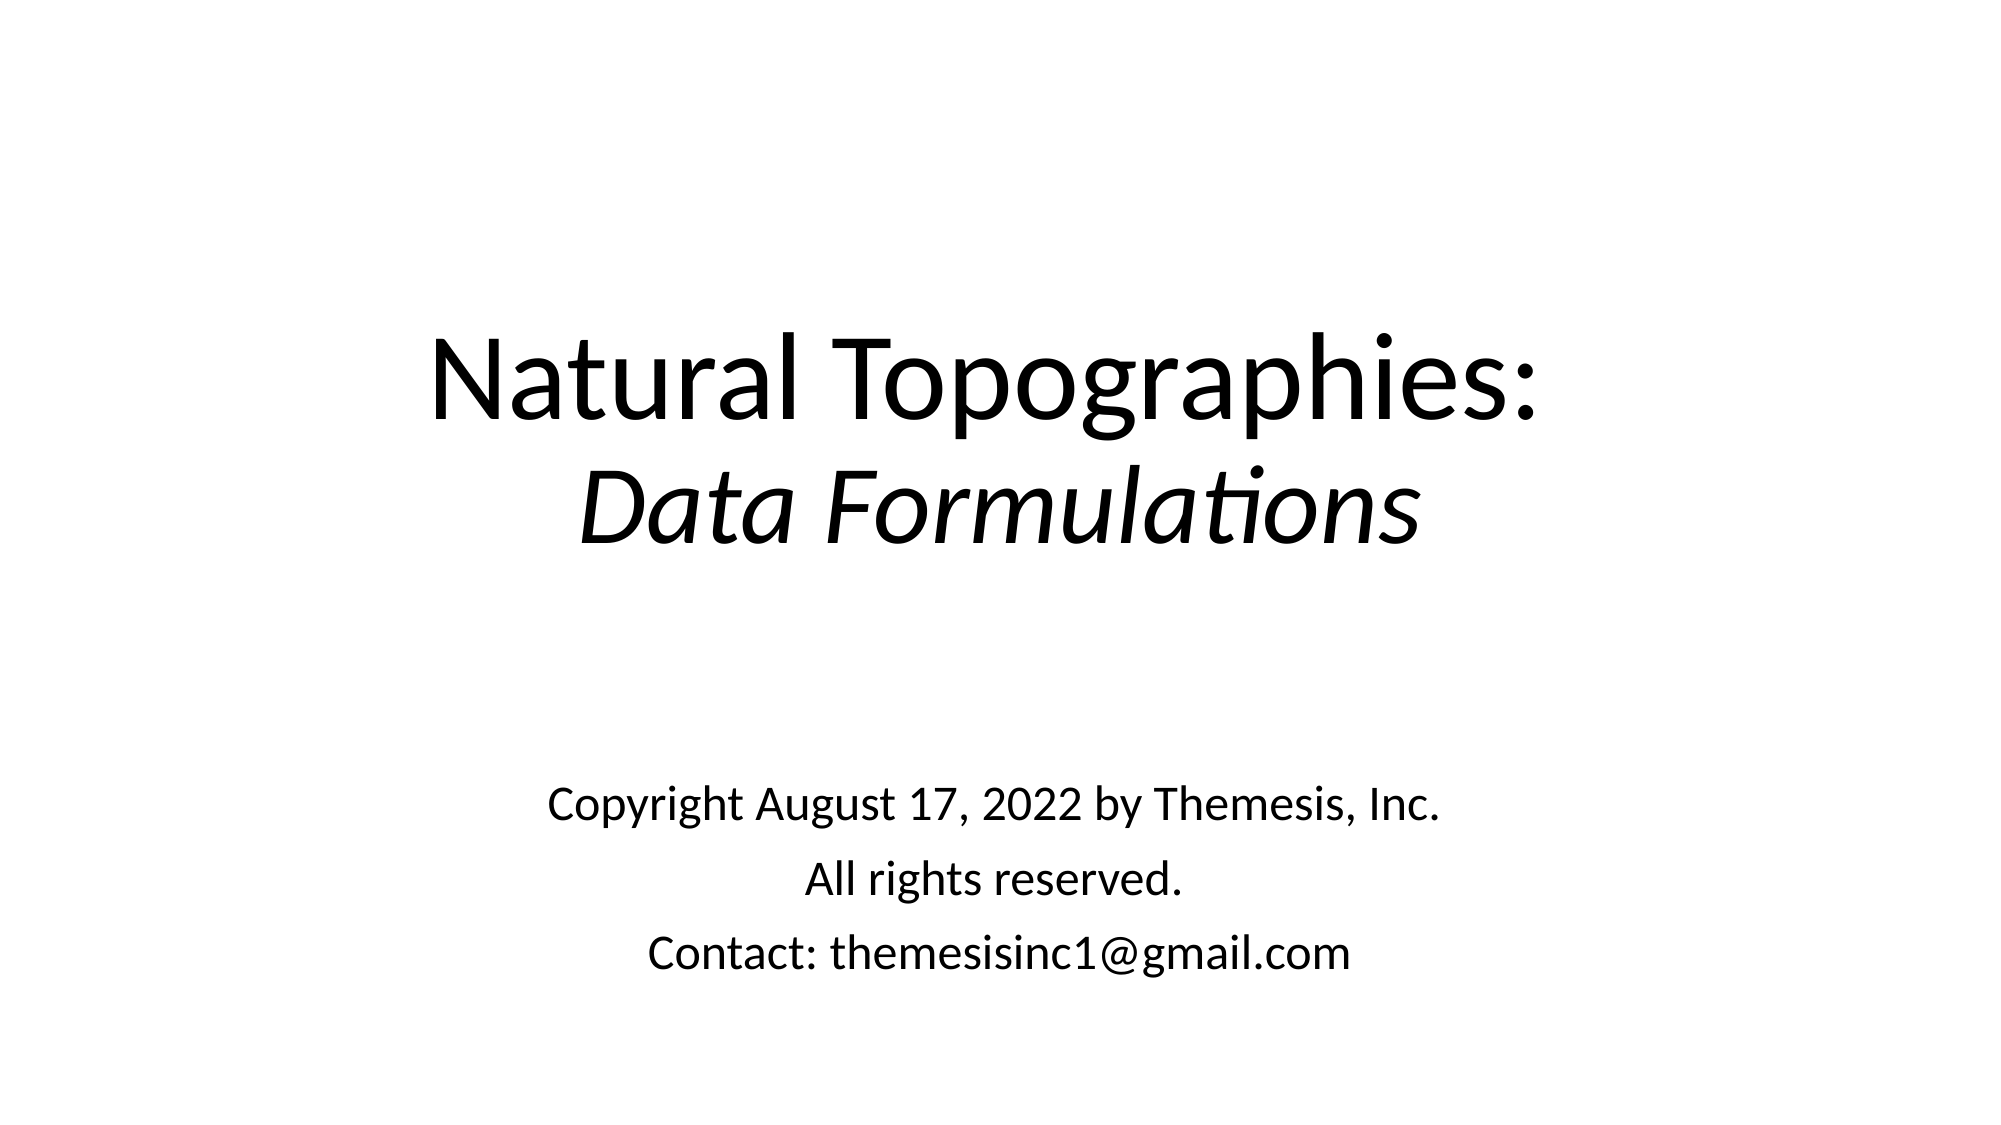

# Natural Topographies: Data Formulations
Copyright August 17, 2022 by Themesis, Inc.
All rights reserved.
Contact: themesisinc1@gmail.com